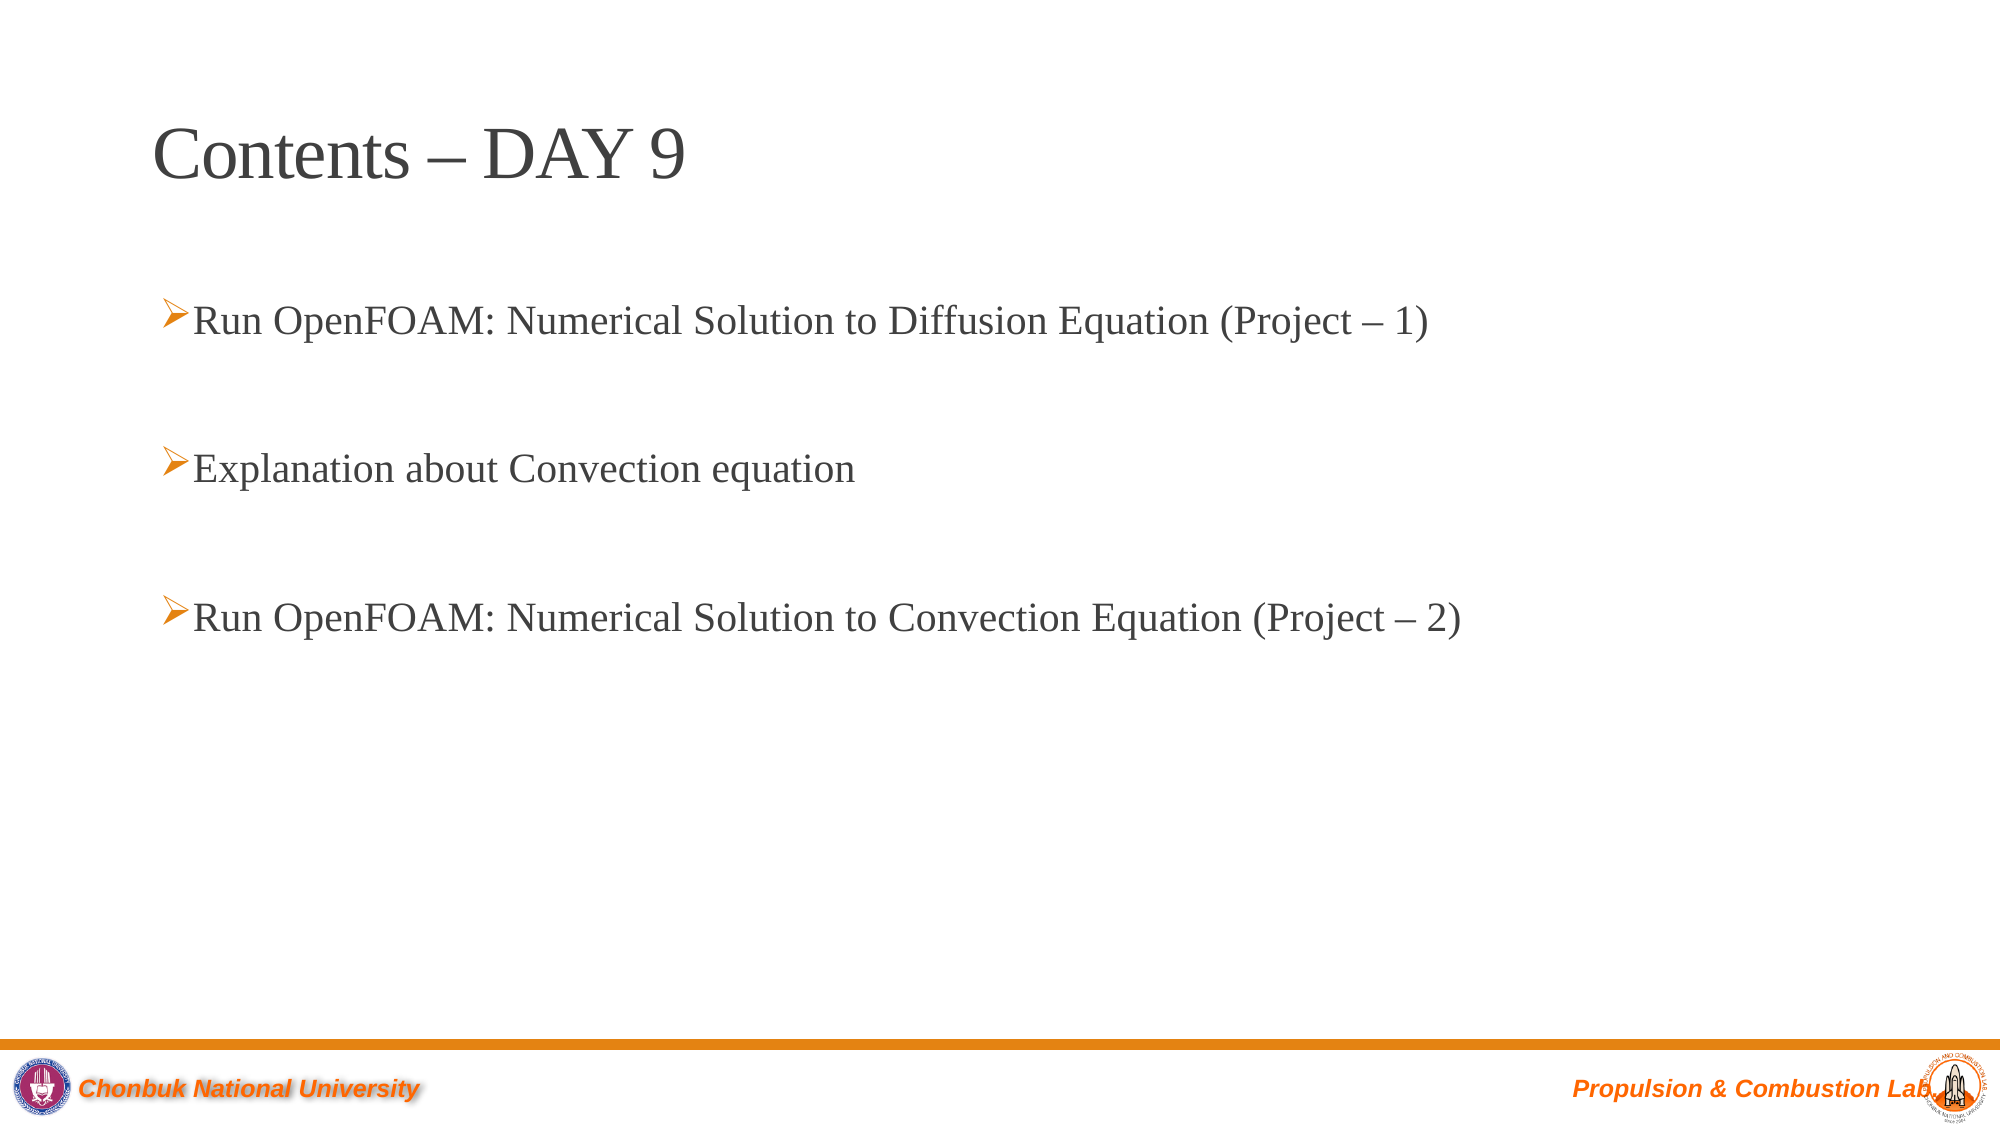

# Contents – DAY 9
Run OpenFOAM: Numerical Solution to Diffusion Equation (Project – 1)

Explanation about Convection equation

Run OpenFOAM: Numerical Solution to Convection Equation (Project – 2)